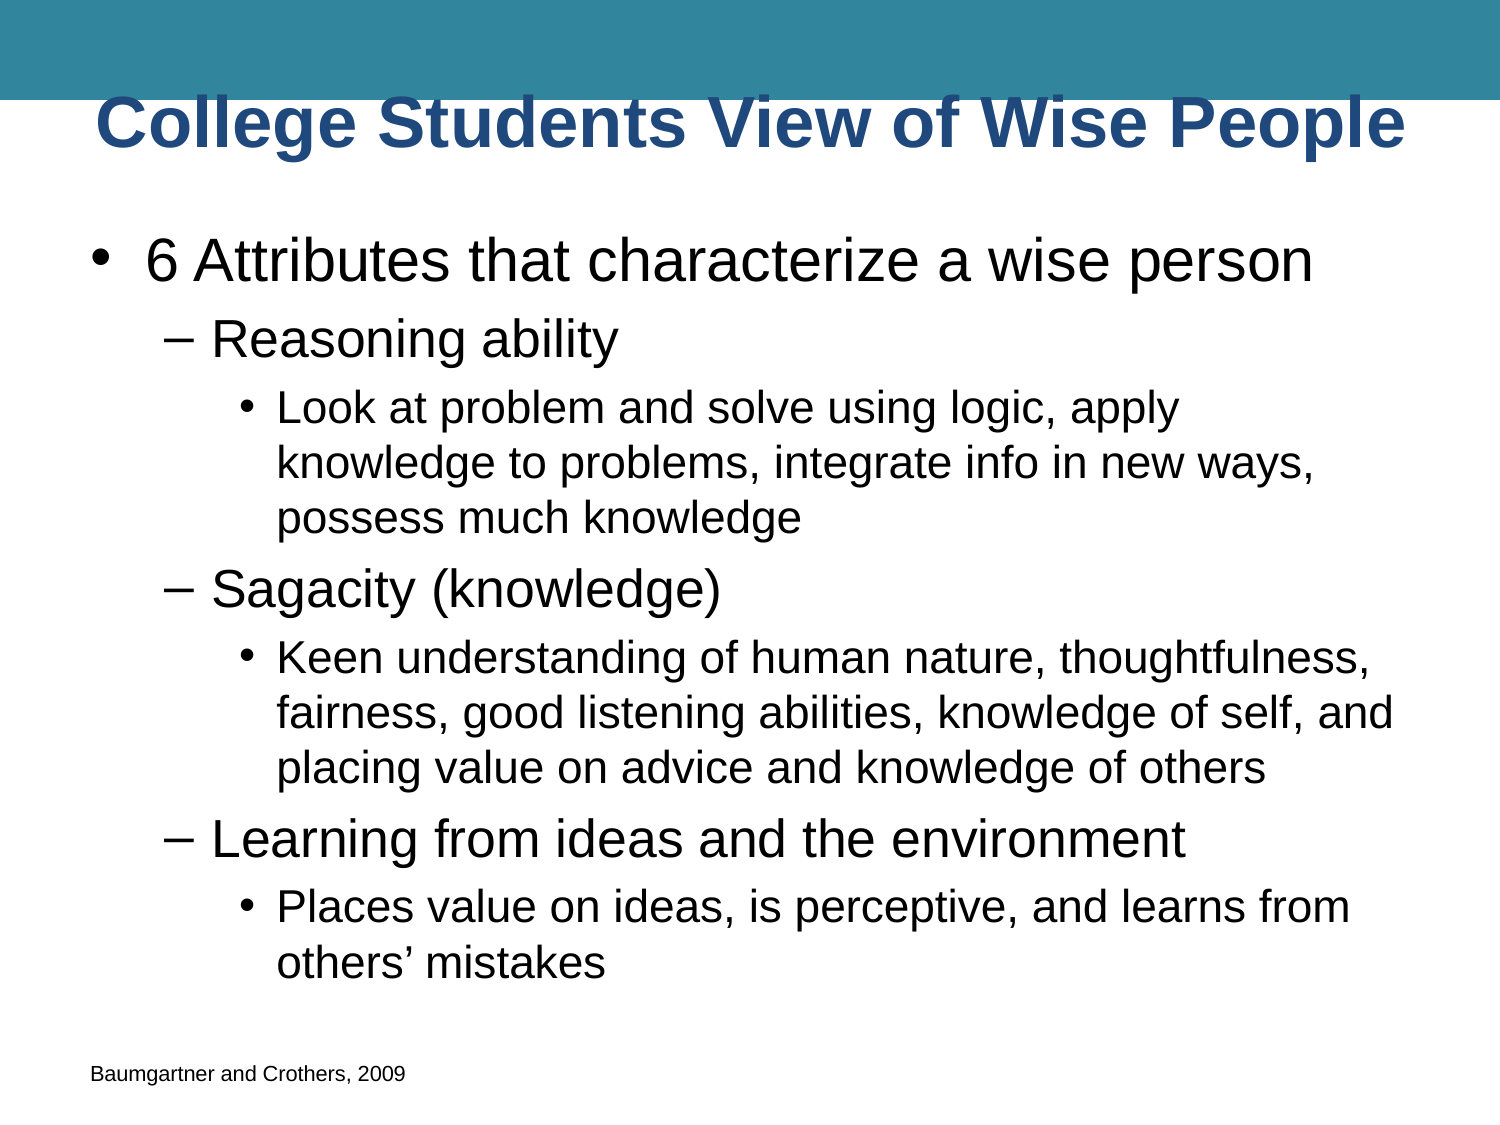

# College Students View of Wise People
6 Attributes that characterize a wise person
Reasoning ability
Look at problem and solve using logic, apply knowledge to problems, integrate info in new ways, possess much knowledge
Sagacity (knowledge)
Keen understanding of human nature, thoughtfulness, fairness, good listening abilities, knowledge of self, and placing value on advice and knowledge of others
Learning from ideas and the environment
Places value on ideas, is perceptive, and learns from others’ mistakes
Baumgartner and Crothers, 2009